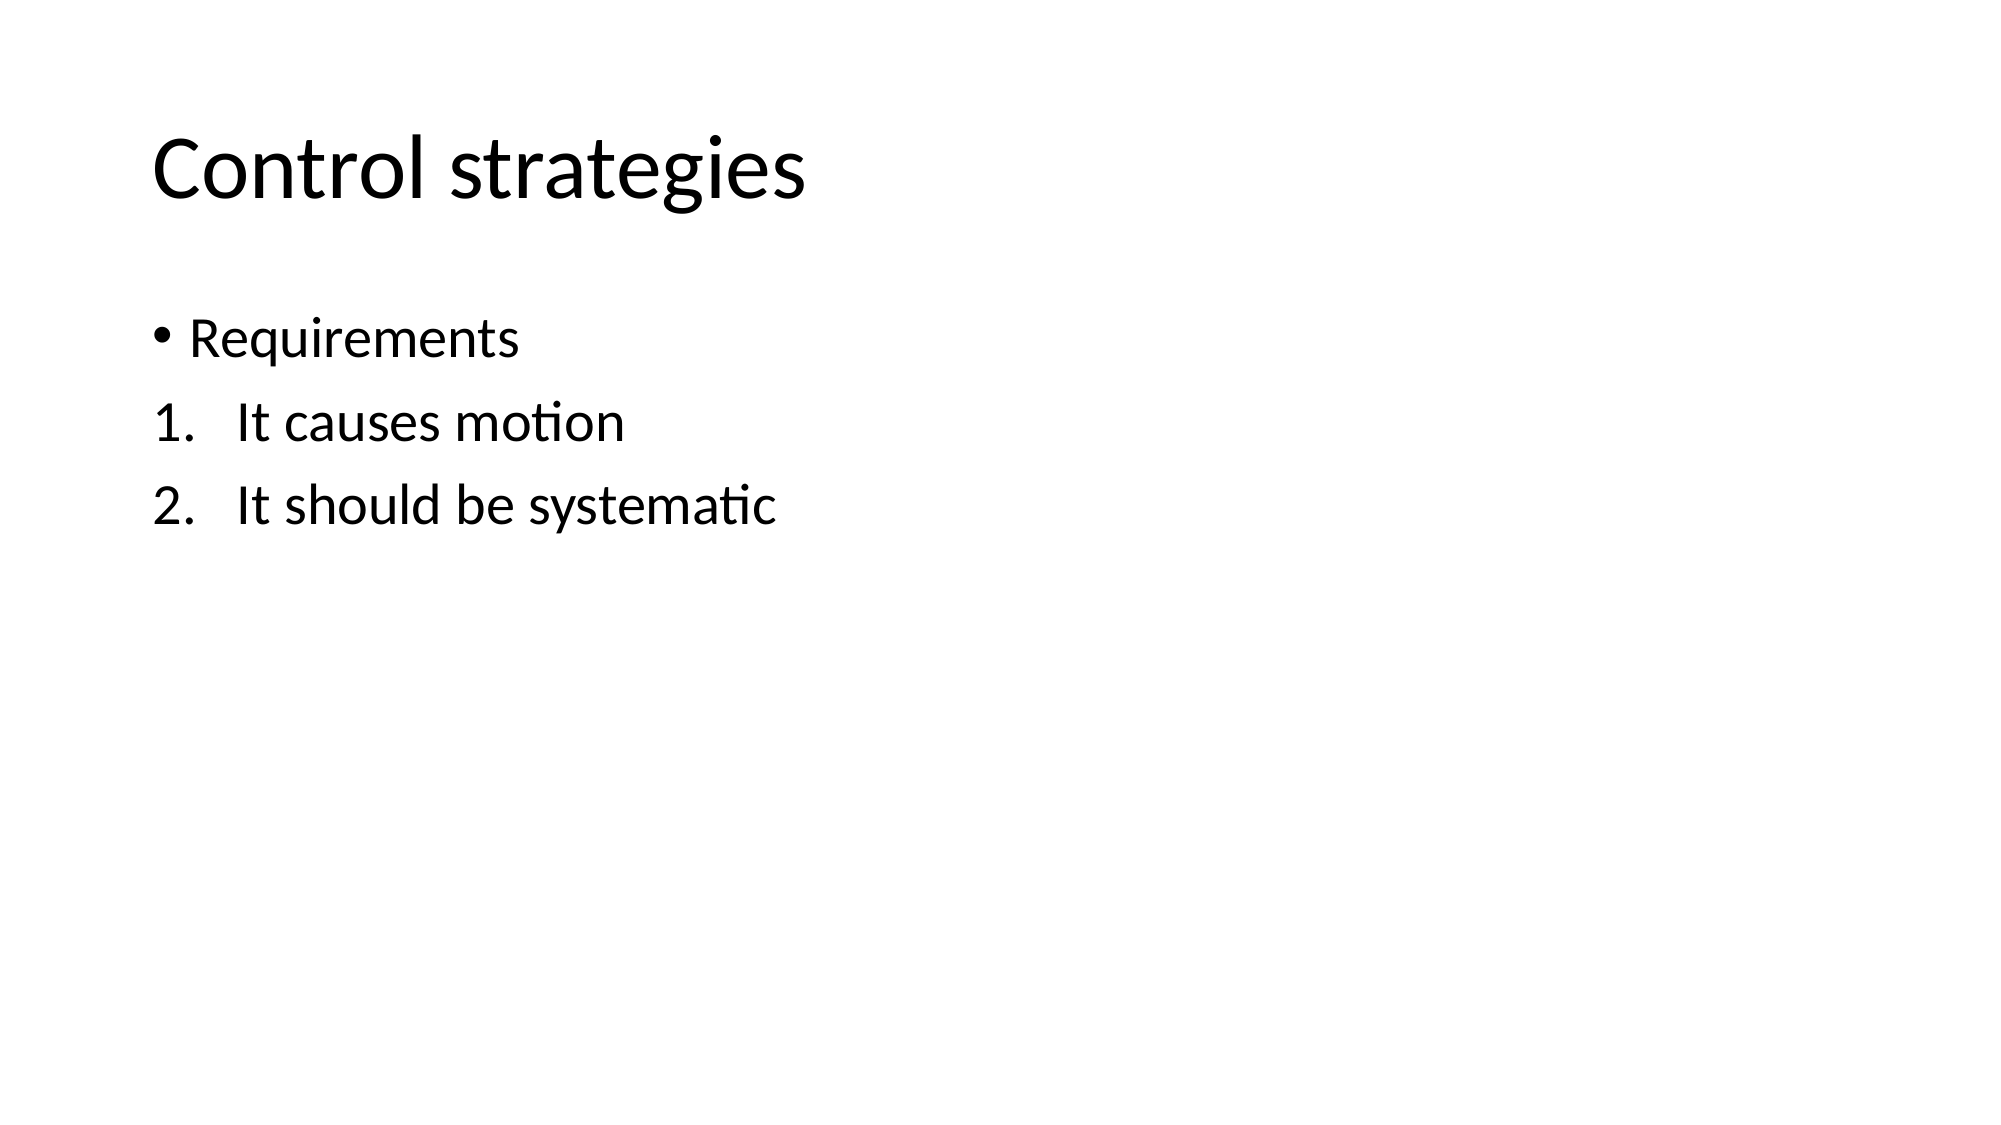

# Control strategies
Requirements
It causes motion
It should be systematic